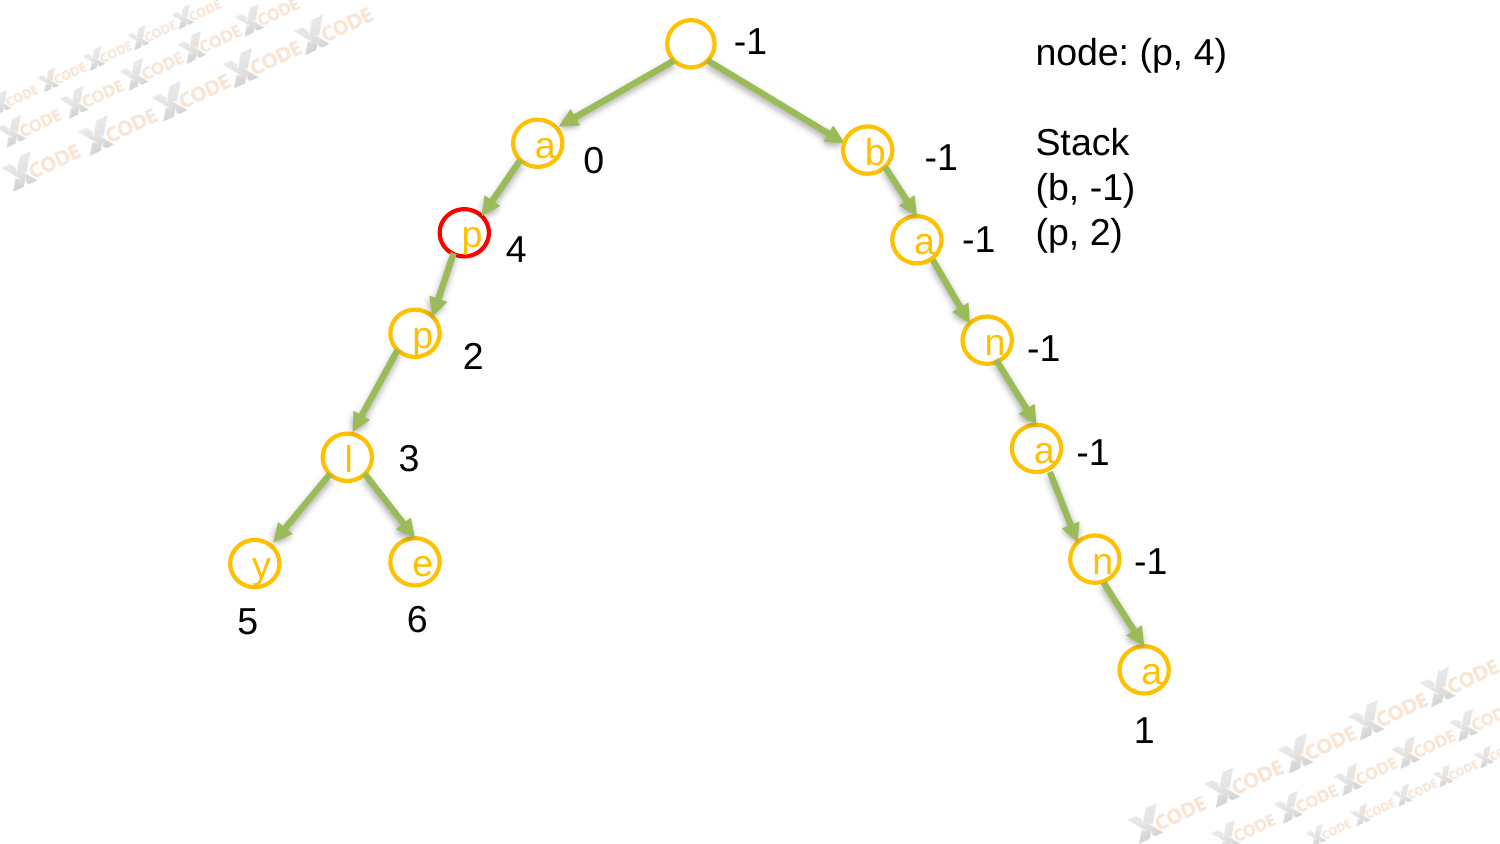

-1

node: (p, 4)

Stack
(b, -1)
(p, 2)
a
-1
b
0
-1
p
a
4
p
n
-1
2
-1
a
3
l
-1
n
e
y
6
5
a
1